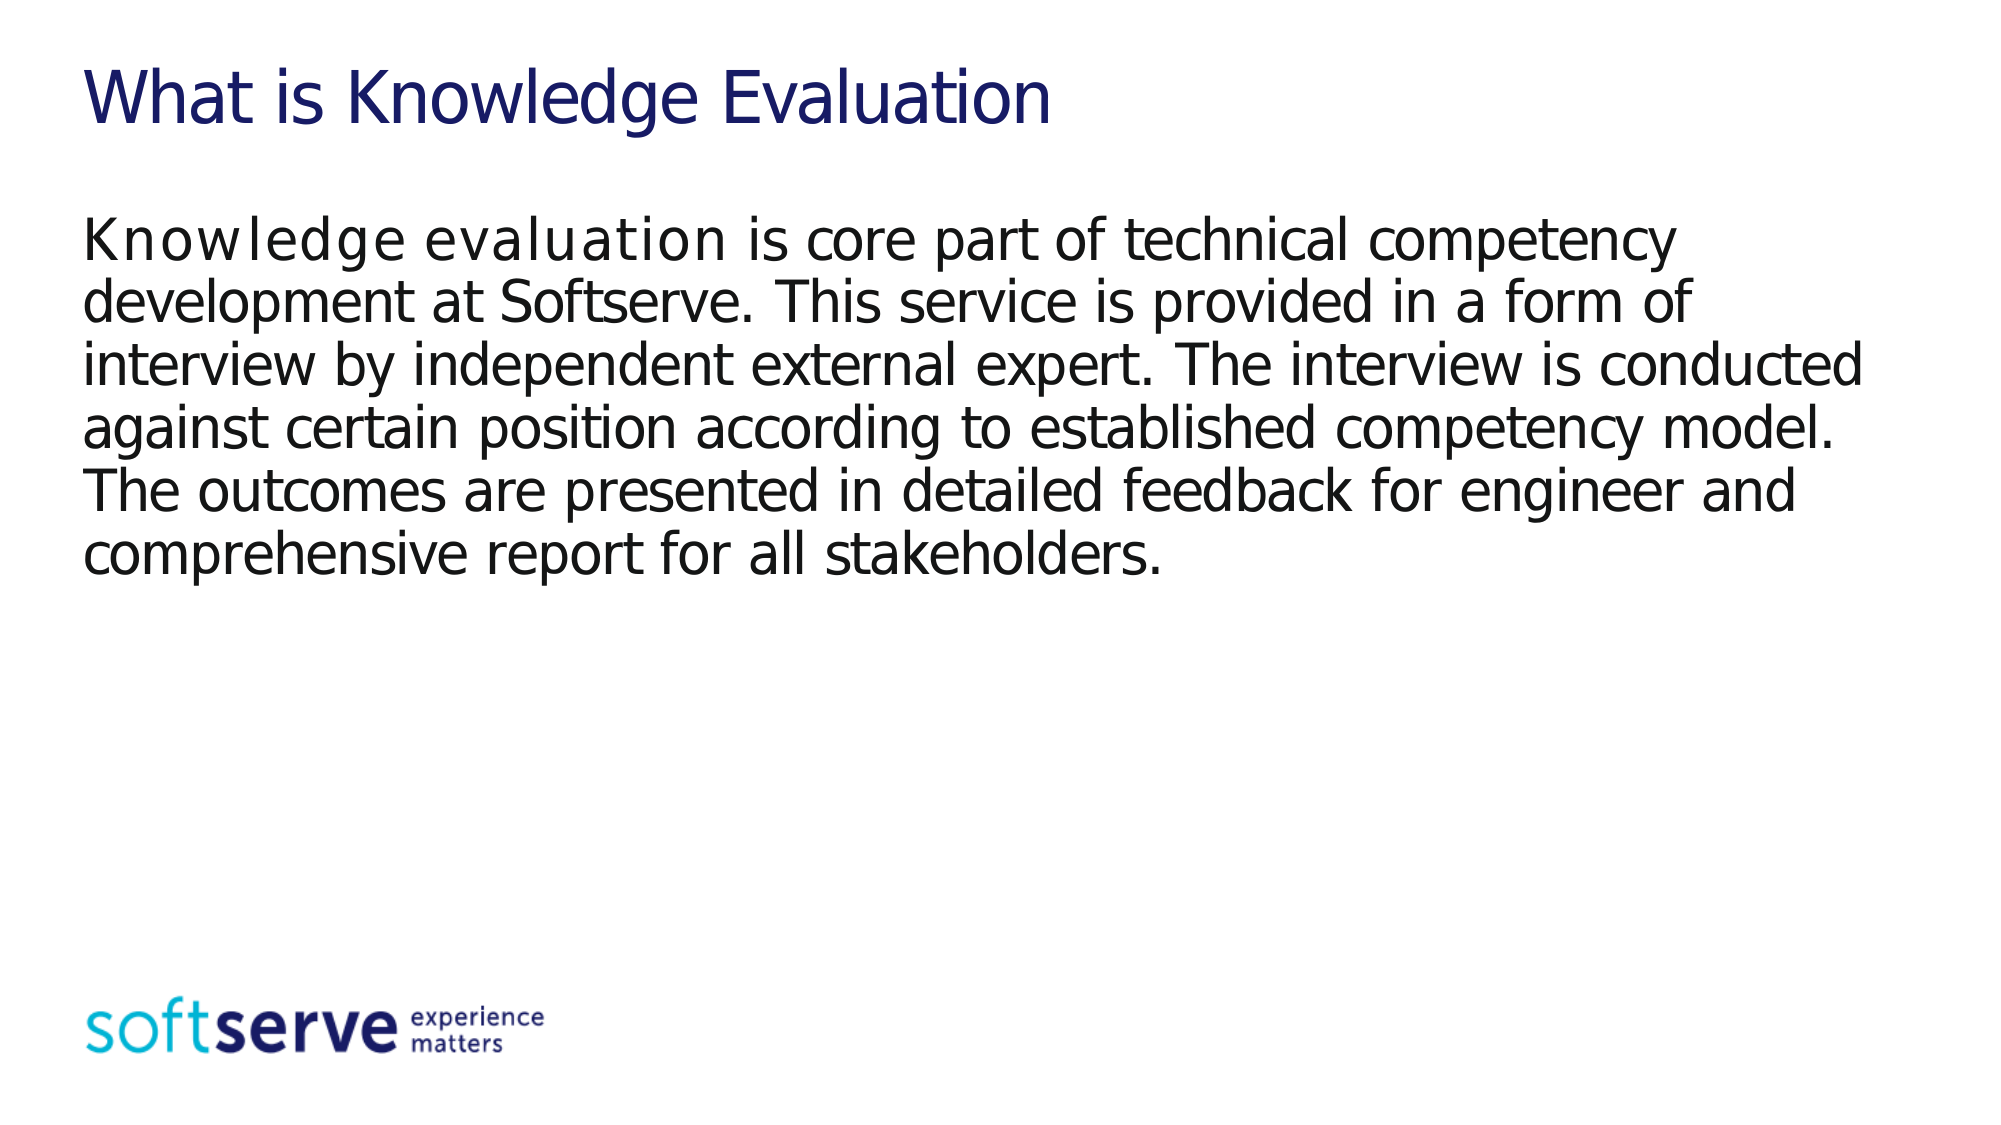

# What is Knowledge Evaluation
Knowledge evaluation is core part of technical competency development at Softserve. This service is provided in a form of interview by independent external expert. The interview is conducted against certain position according to established competency model. The outcomes are presented in detailed feedback for engineer and comprehensive report for all stakeholders.